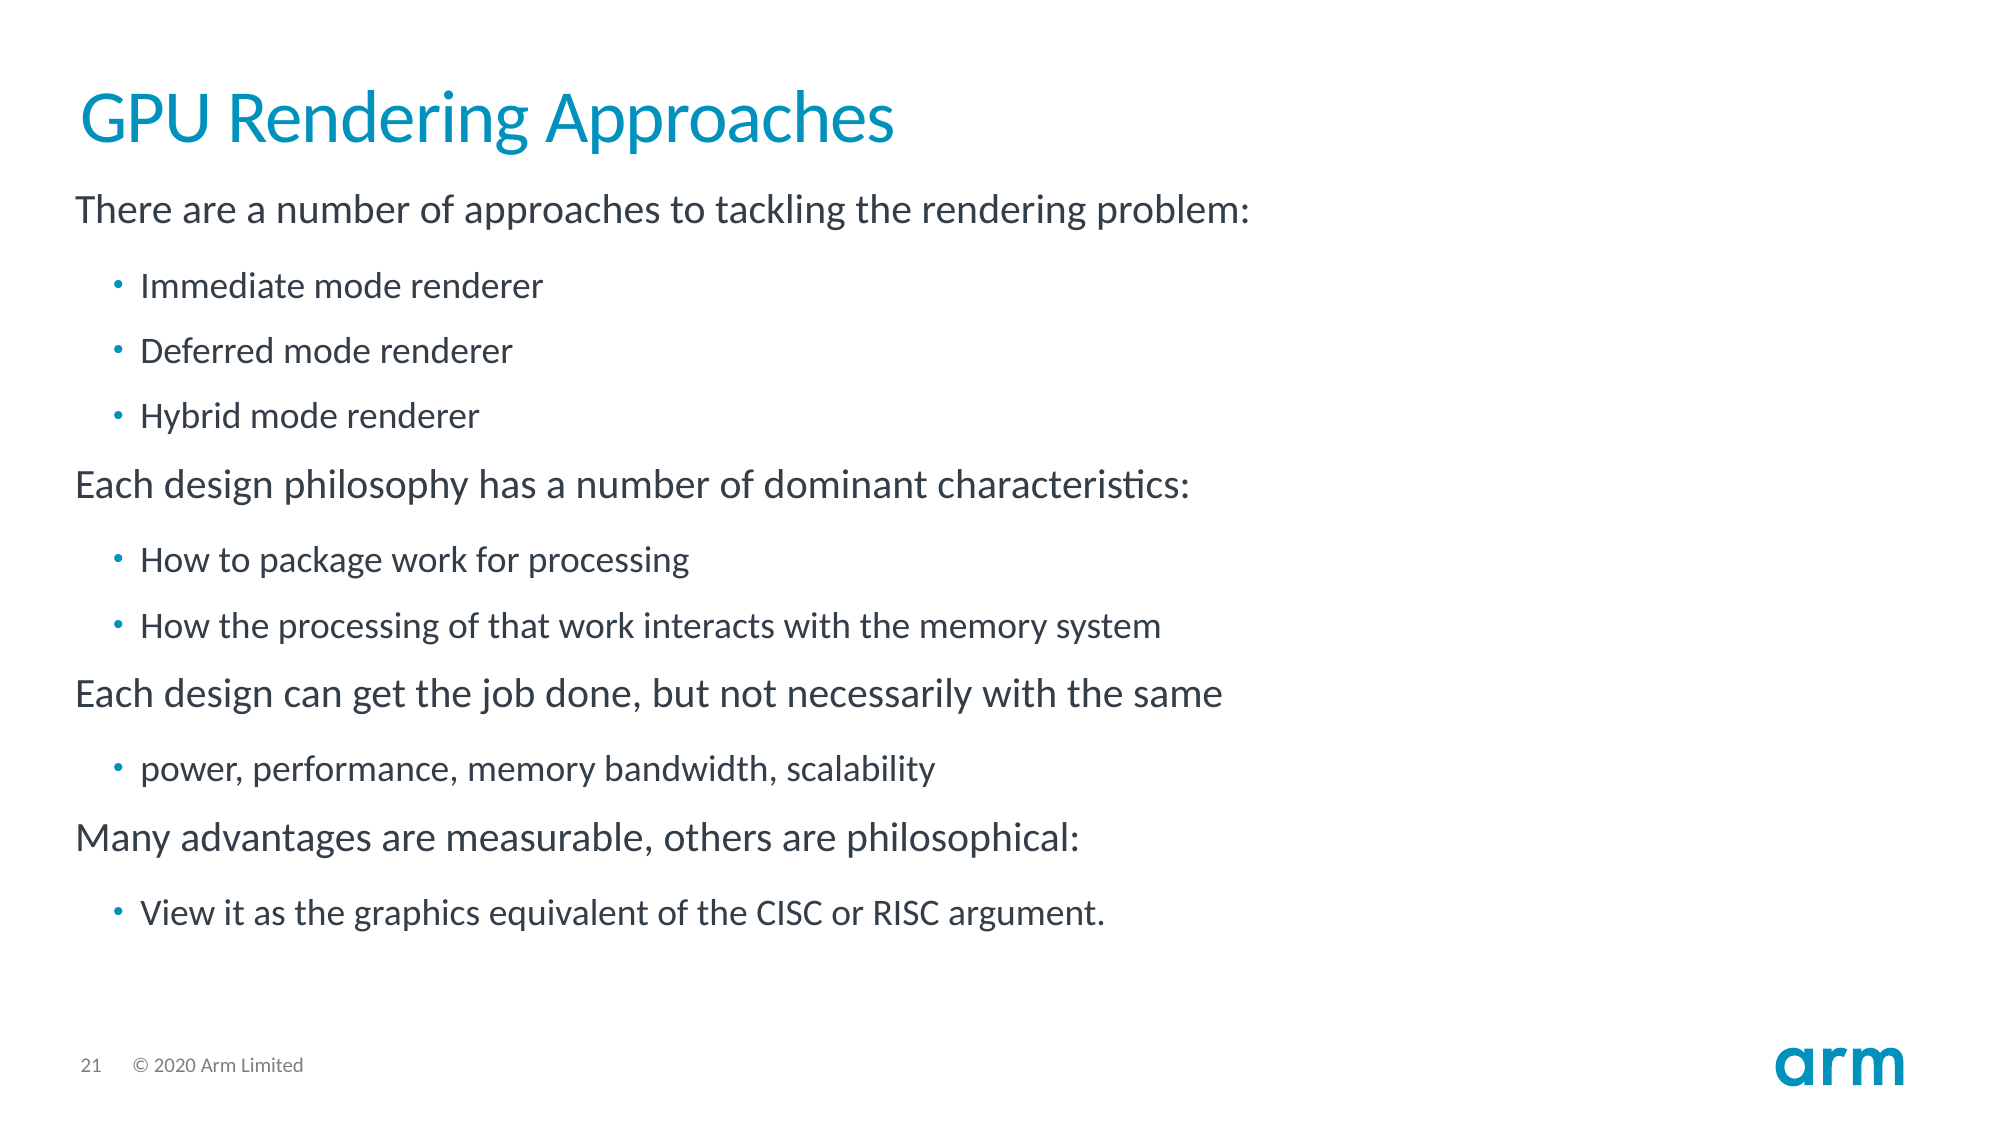

# GPU Rendering Approaches
There are a number of approaches to tackling the rendering problem:
Immediate mode renderer
Deferred mode renderer
Hybrid mode renderer
Each design philosophy has a number of dominant characteristics:
How to package work for processing
How the processing of that work interacts with the memory system
Each design can get the job done, but not necessarily with the same
power, performance, memory bandwidth, scalability
Many advantages are measurable, others are philosophical:
View it as the graphics equivalent of the CISC or RISC argument.